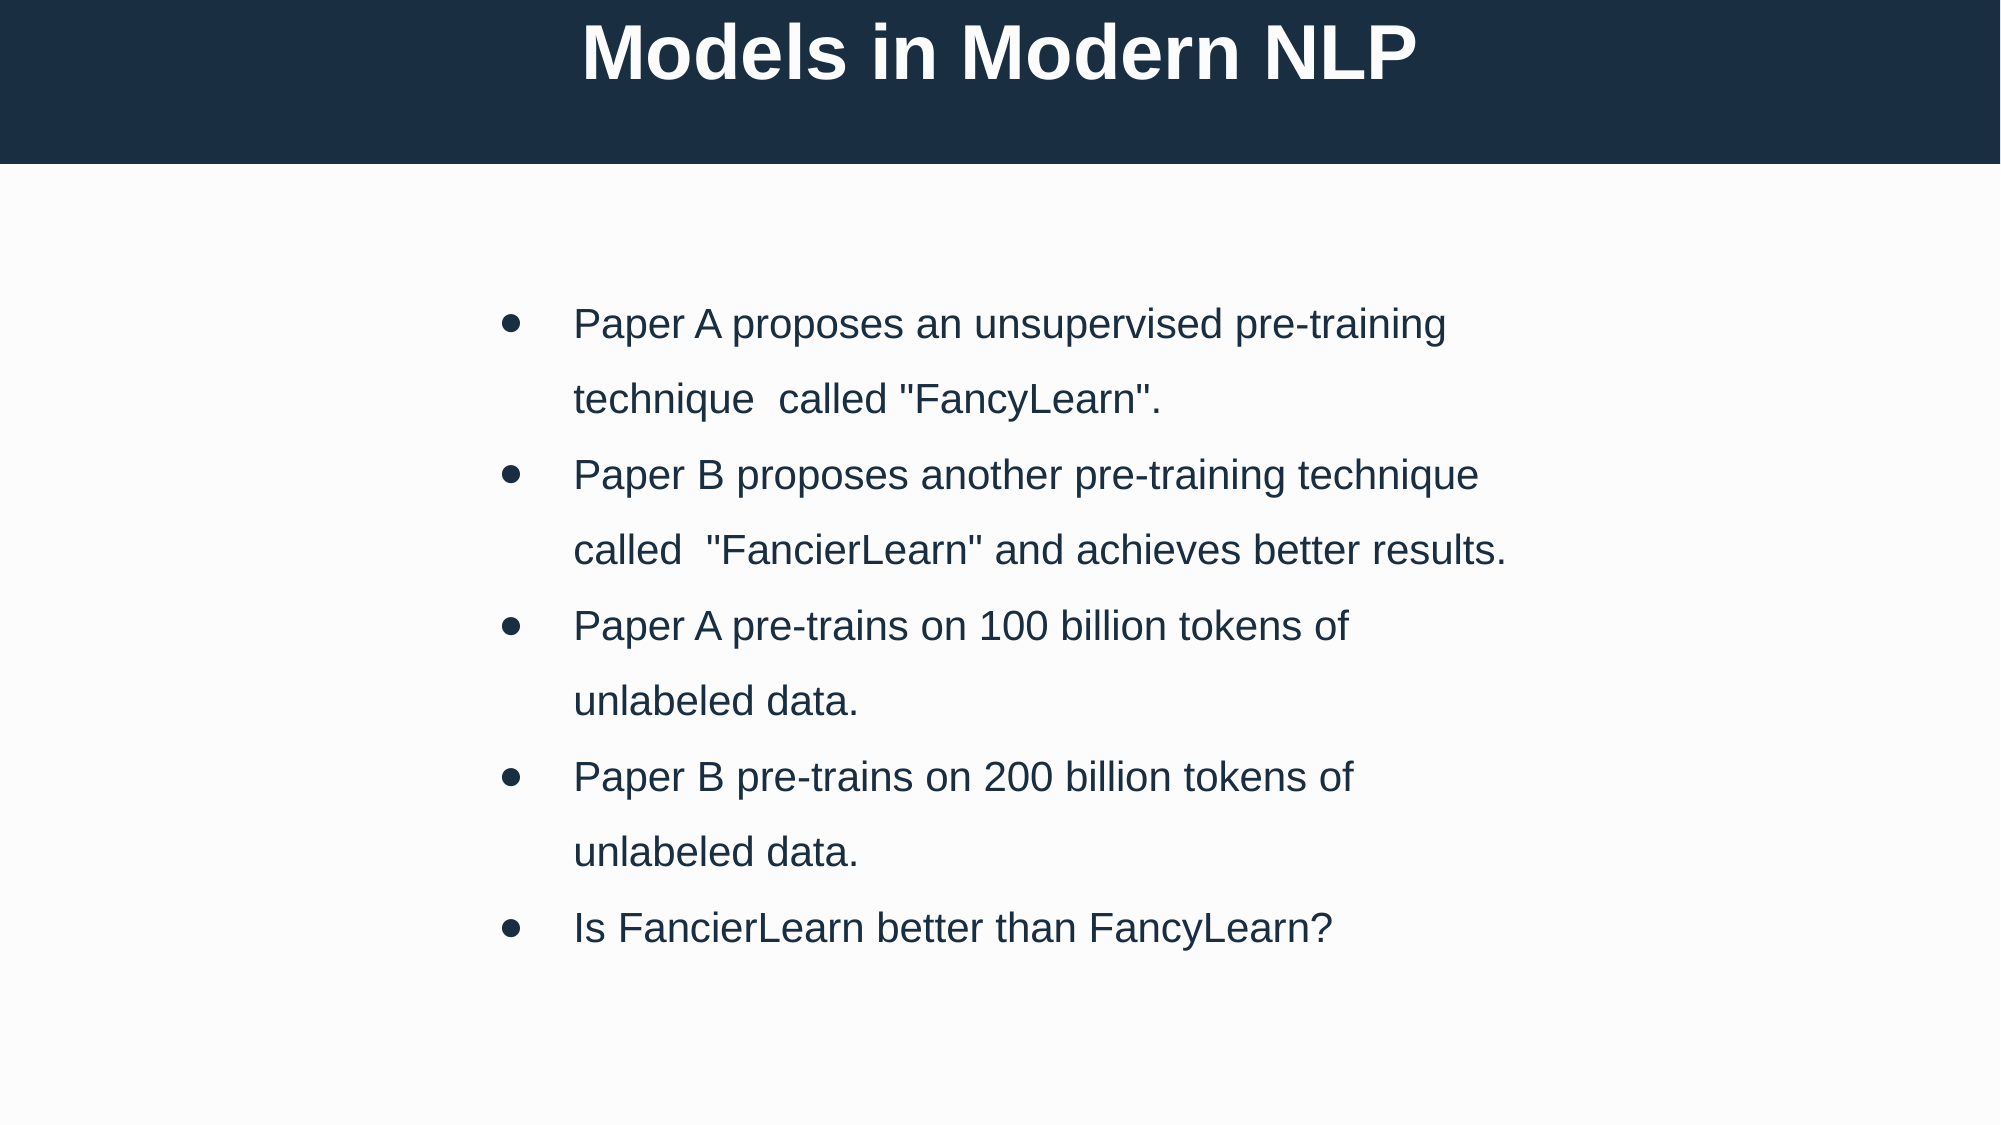

# Models in Modern NLP
Paper A proposes an unsupervised pre-training technique  called "FancyLearn".
Paper B proposes another pre-training technique called  "FancierLearn" and achieves better results.
Paper A pre-trains on 100 billion tokens of unlabeled data.
Paper B pre-trains on 200 billion tokens of unlabeled data.
Is FancierLearn better than FancyLearn?